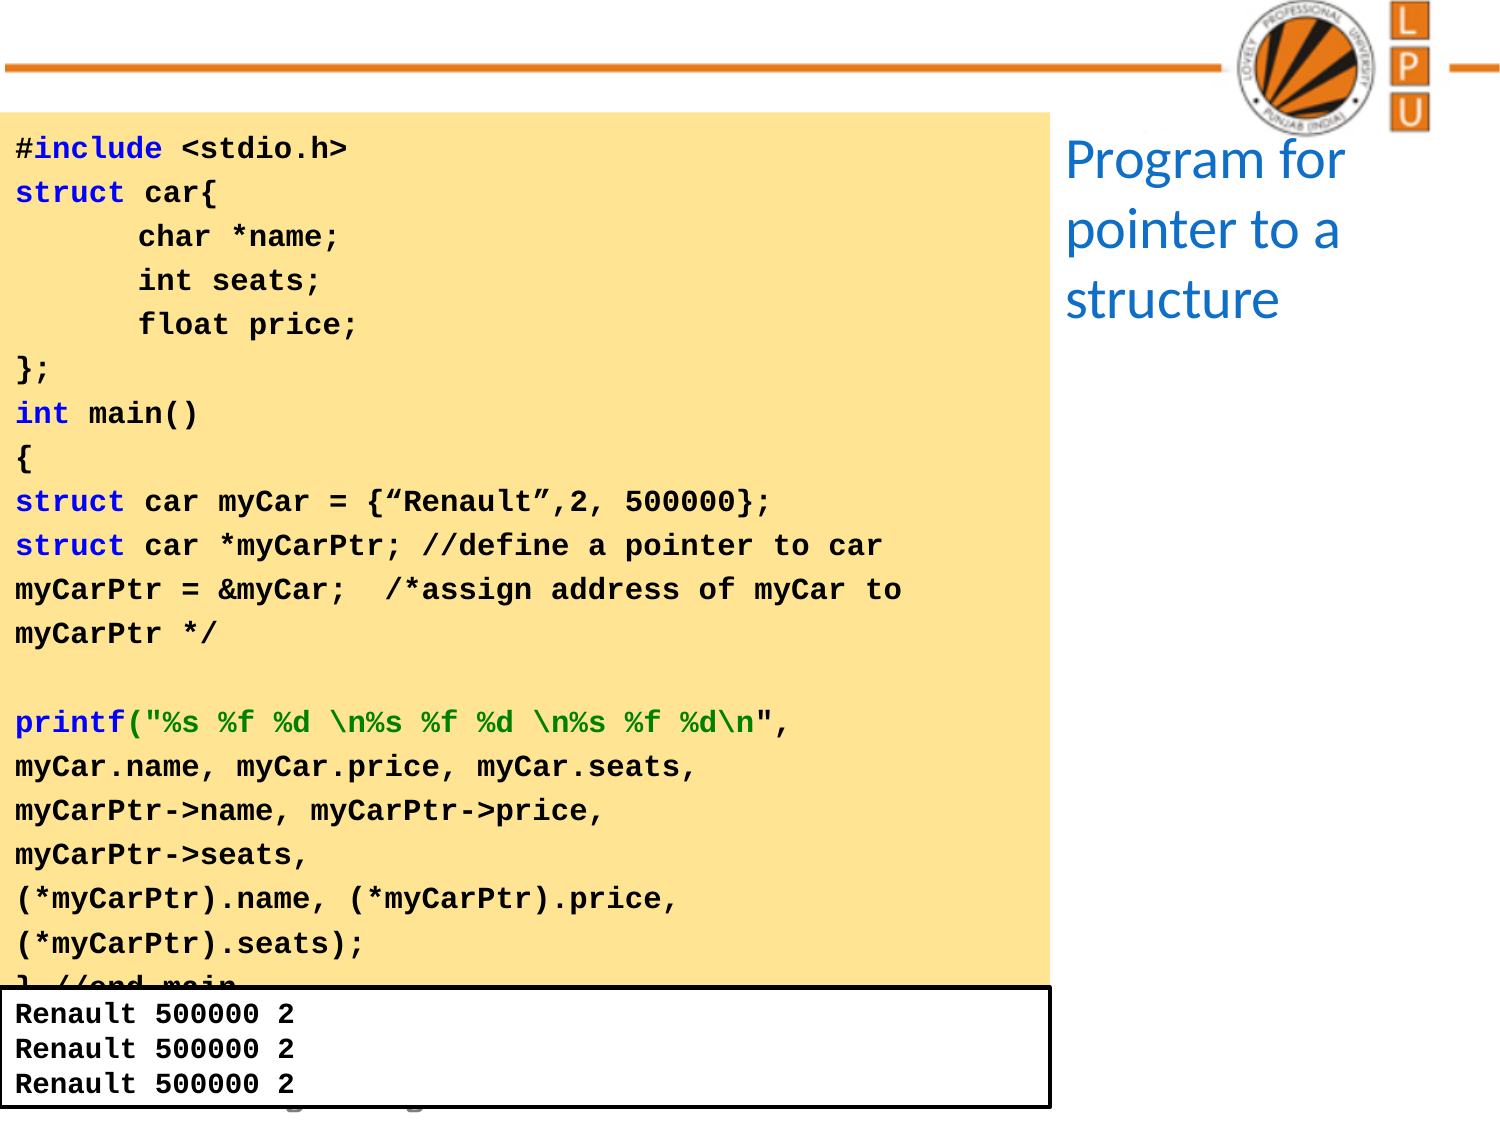

#include <stdio.h>
struct car{
	char *name;
	int seats;
	float price;
};
int main()
{
struct car myCar = {“Renault”,2, 500000};
struct car *myCarPtr; //define a pointer to car
myCarPtr = &myCar;  /*assign address of myCar to myCarPtr */

printf("%s %f %d \n%s %f %d \n%s %f %d\n",
myCar.name, myCar.price, myCar.seats,
myCarPtr->name, myCarPtr->price,
myCarPtr->seats,
(*myCarPtr).name, (*myCarPtr).price, (*myCarPtr).seats);
} //end main

Program for pointer to a structure
Renault 500000 2
Renault 500000 2
Renault 500000 2